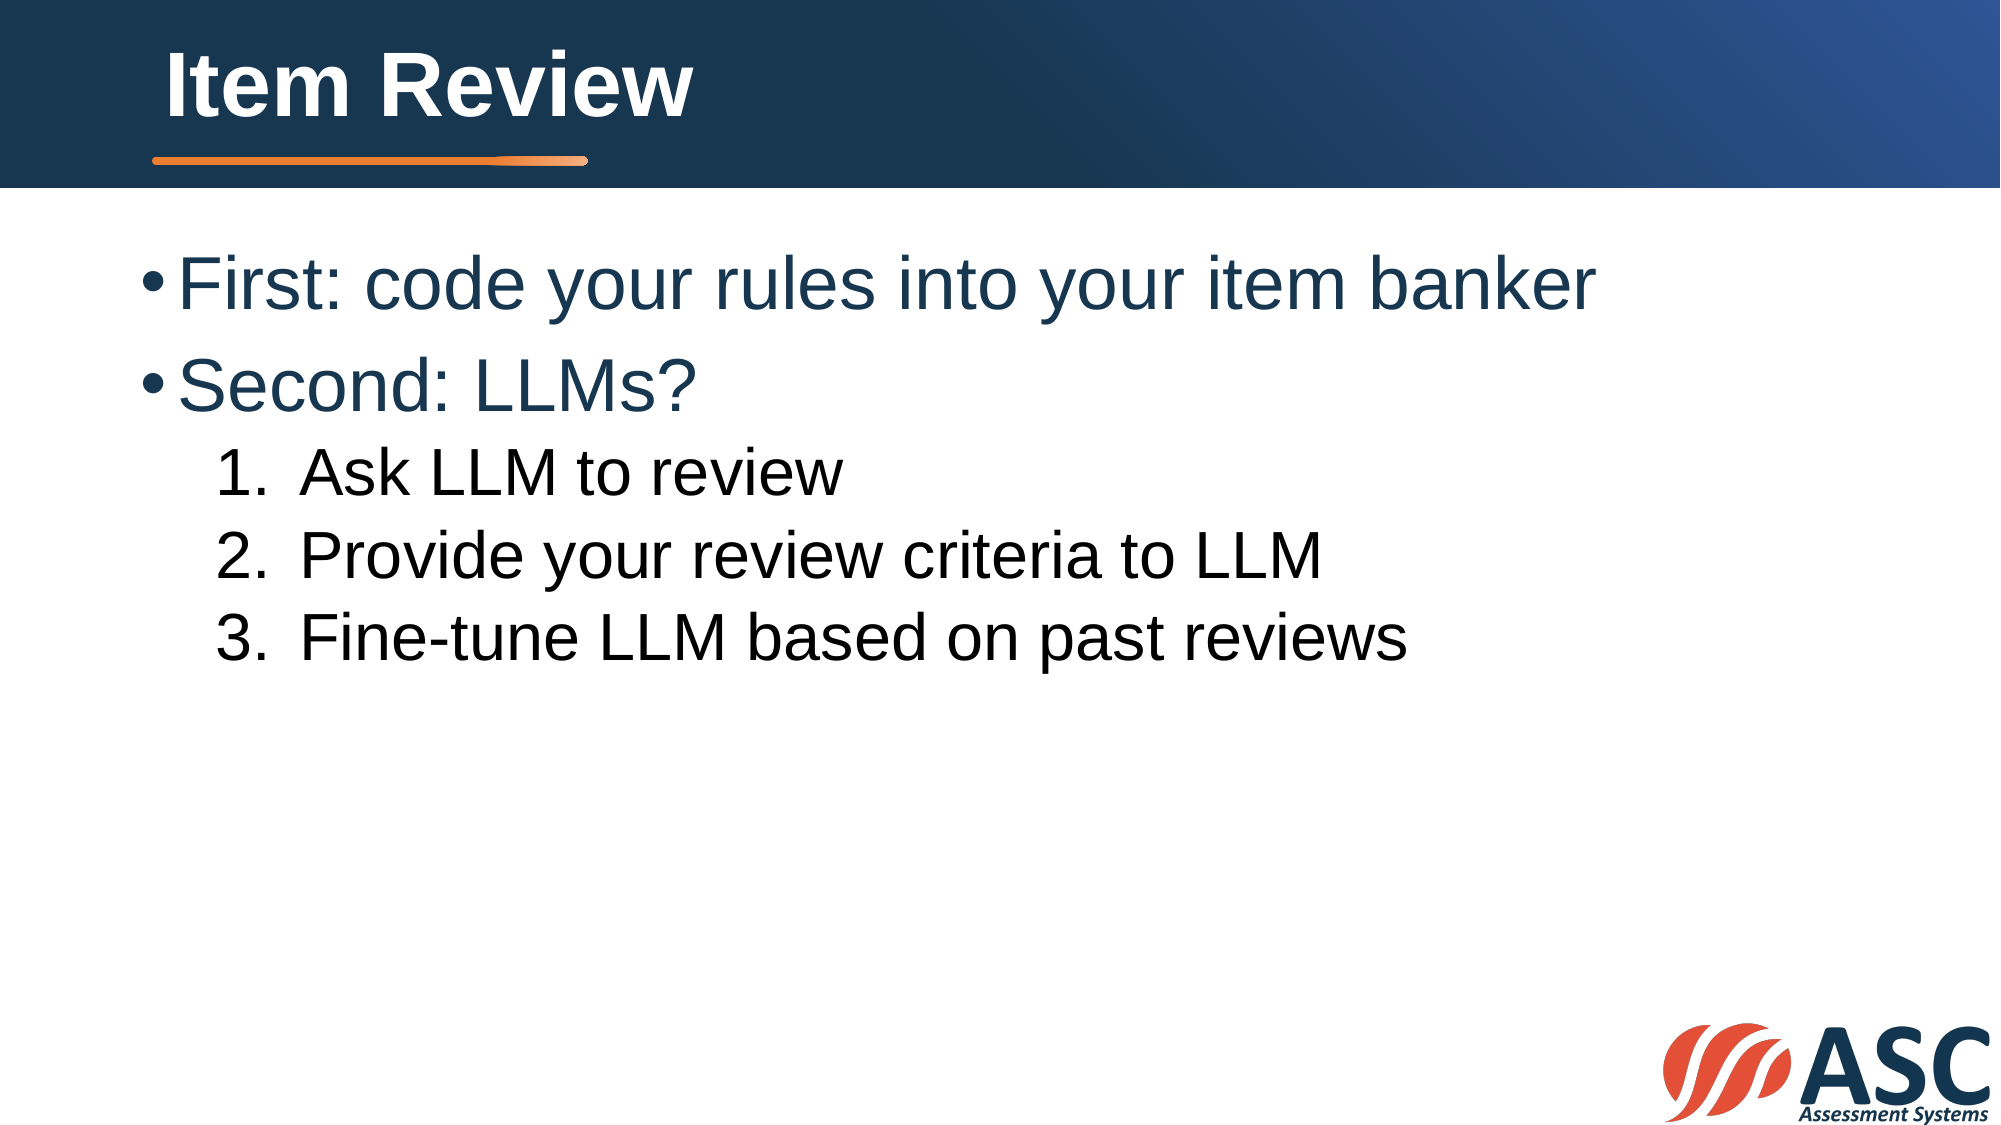

# Item Review
First: code your rules into your item banker
Second: LLMs?
Ask LLM to review
Provide your review criteria to LLM
Fine-tune LLM based on past reviews